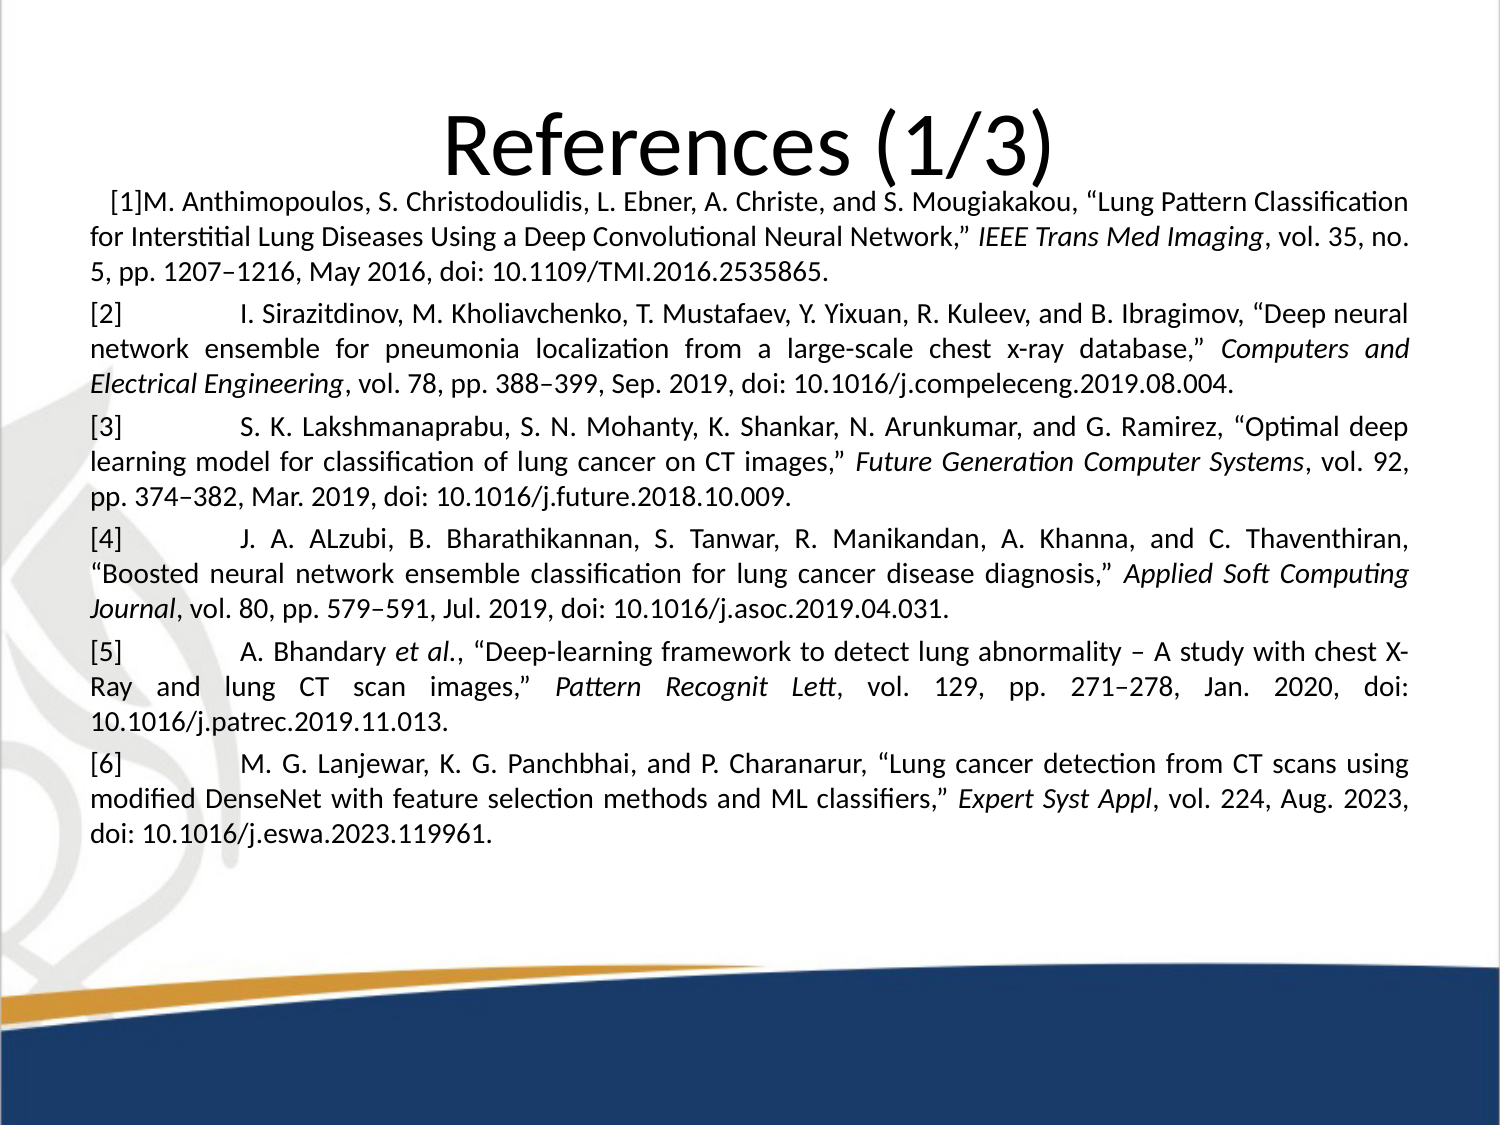

# References (1/3)
   [1]M. Anthimopoulos, S. Christodoulidis, L. Ebner, A. Christe, and S. Mougiakakou, “Lung Pattern Classification for Interstitial Lung Diseases Using a Deep Convolutional Neural Network,” IEEE Trans Med Imaging, vol. 35, no. 5, pp. 1207–1216, May 2016, doi: 10.1109/TMI.2016.2535865.
[2]	I. Sirazitdinov, M. Kholiavchenko, T. Mustafaev, Y. Yixuan, R. Kuleev, and B. Ibragimov, “Deep neural network ensemble for pneumonia localization from a large-scale chest x-ray database,” Computers and Electrical Engineering, vol. 78, pp. 388–399, Sep. 2019, doi: 10.1016/j.compeleceng.2019.08.004.
[3]	S. K. Lakshmanaprabu, S. N. Mohanty, K. Shankar, N. Arunkumar, and G. Ramirez, “Optimal deep learning model for classification of lung cancer on CT images,” Future Generation Computer Systems, vol. 92, pp. 374–382, Mar. 2019, doi: 10.1016/j.future.2018.10.009.
[4]	J. A. ALzubi, B. Bharathikannan, S. Tanwar, R. Manikandan, A. Khanna, and C. Thaventhiran, “Boosted neural network ensemble classification for lung cancer disease diagnosis,” Applied Soft Computing Journal, vol. 80, pp. 579–591, Jul. 2019, doi: 10.1016/j.asoc.2019.04.031.
[5]	A. Bhandary et al., “Deep-learning framework to detect lung abnormality – A study with chest X-Ray and lung CT scan images,” Pattern Recognit Lett, vol. 129, pp. 271–278, Jan. 2020, doi: 10.1016/j.patrec.2019.11.013.
[6]	M. G. Lanjewar, K. G. Panchbhai, and P. Charanarur, “Lung cancer detection from CT scans using modified DenseNet with feature selection methods and ML classifiers,” Expert Syst Appl, vol. 224, Aug. 2023, doi: 10.1016/j.eswa.2023.119961.